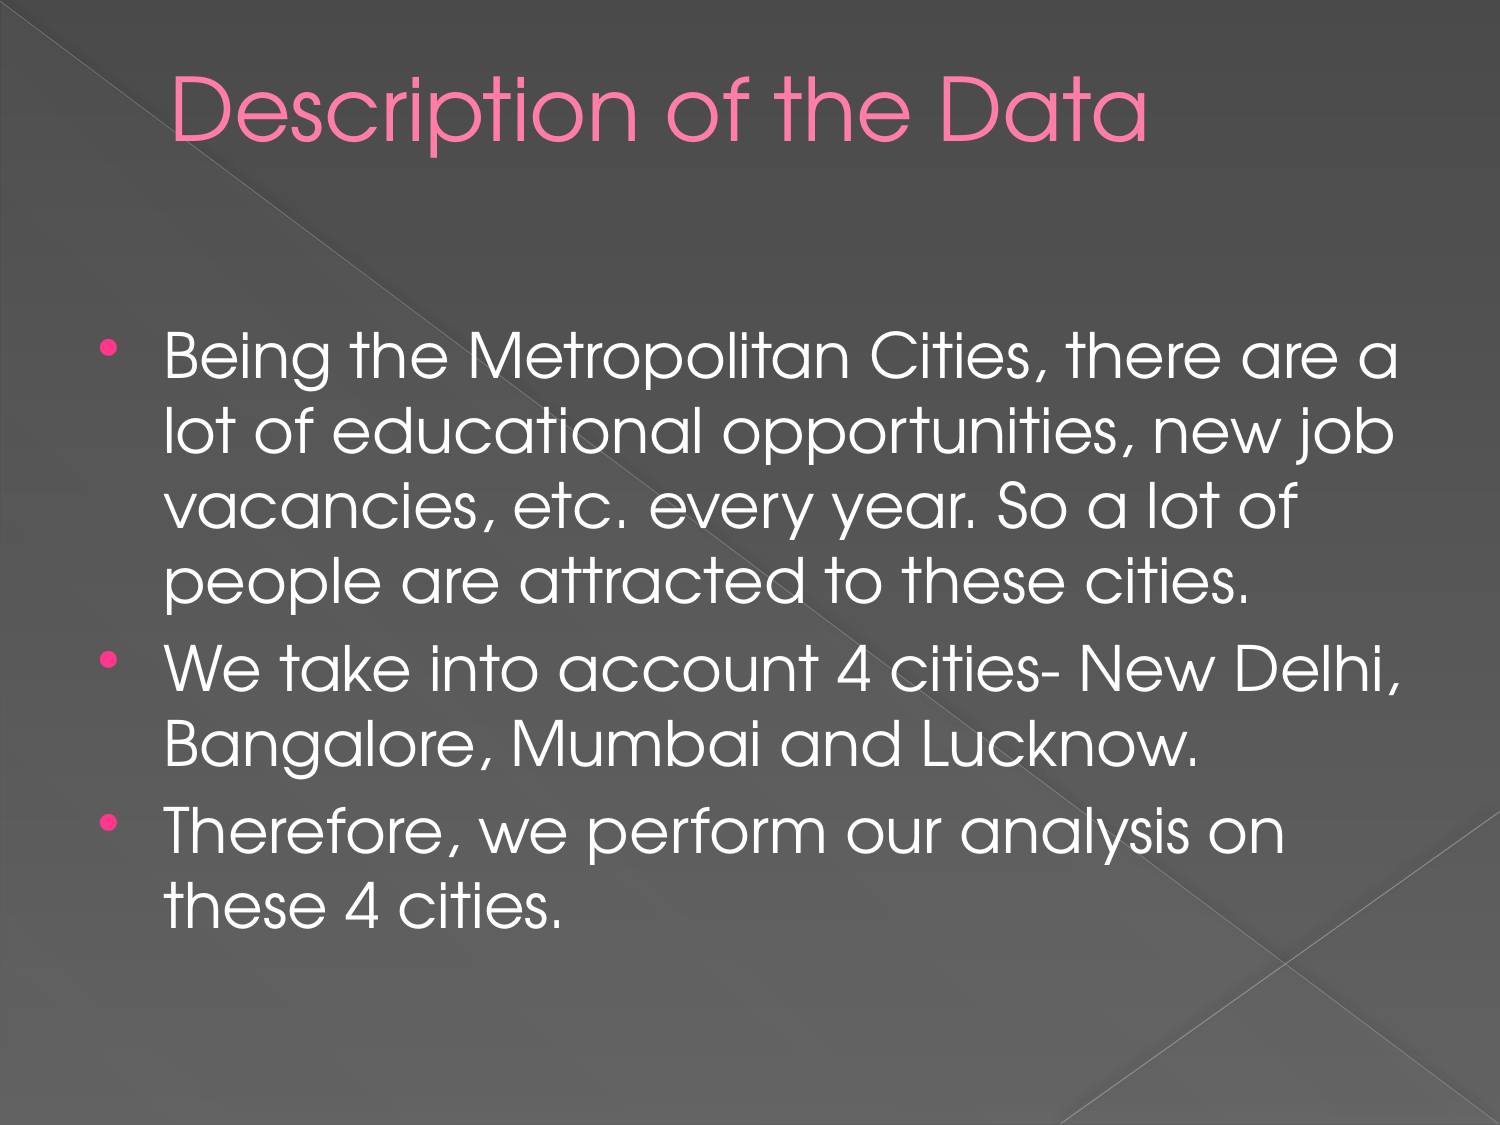

# Description of the Data
Being the Metropolitan Cities, there are a lot of educational opportunities, new job vacancies, etc. every year. So a lot of people are attracted to these cities.
We take into account 4 cities- New Delhi, Bangalore, Mumbai and Lucknow.
Therefore, we perform our analysis on these 4 cities.